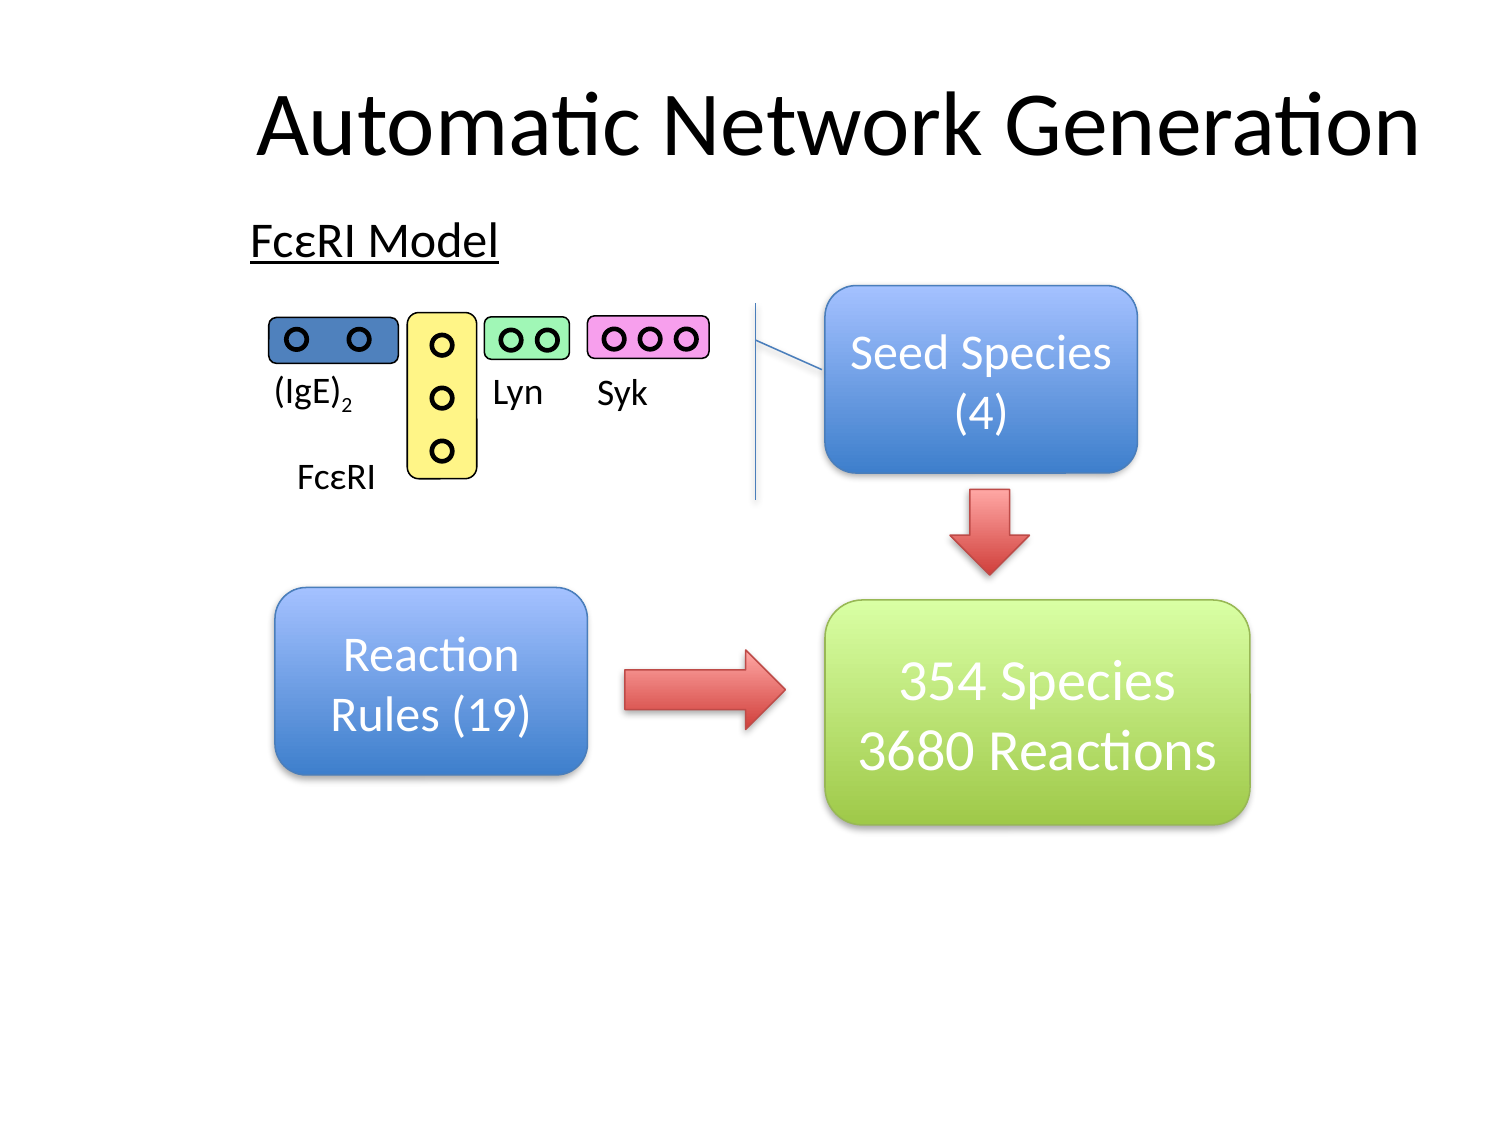

# Automatic Network Generation
FcεRI Model
Seed Species (4)

(IgE)2
Lyn
Syk

FcεRI

Reaction Rules (19)
354 Species
3680 Reactions